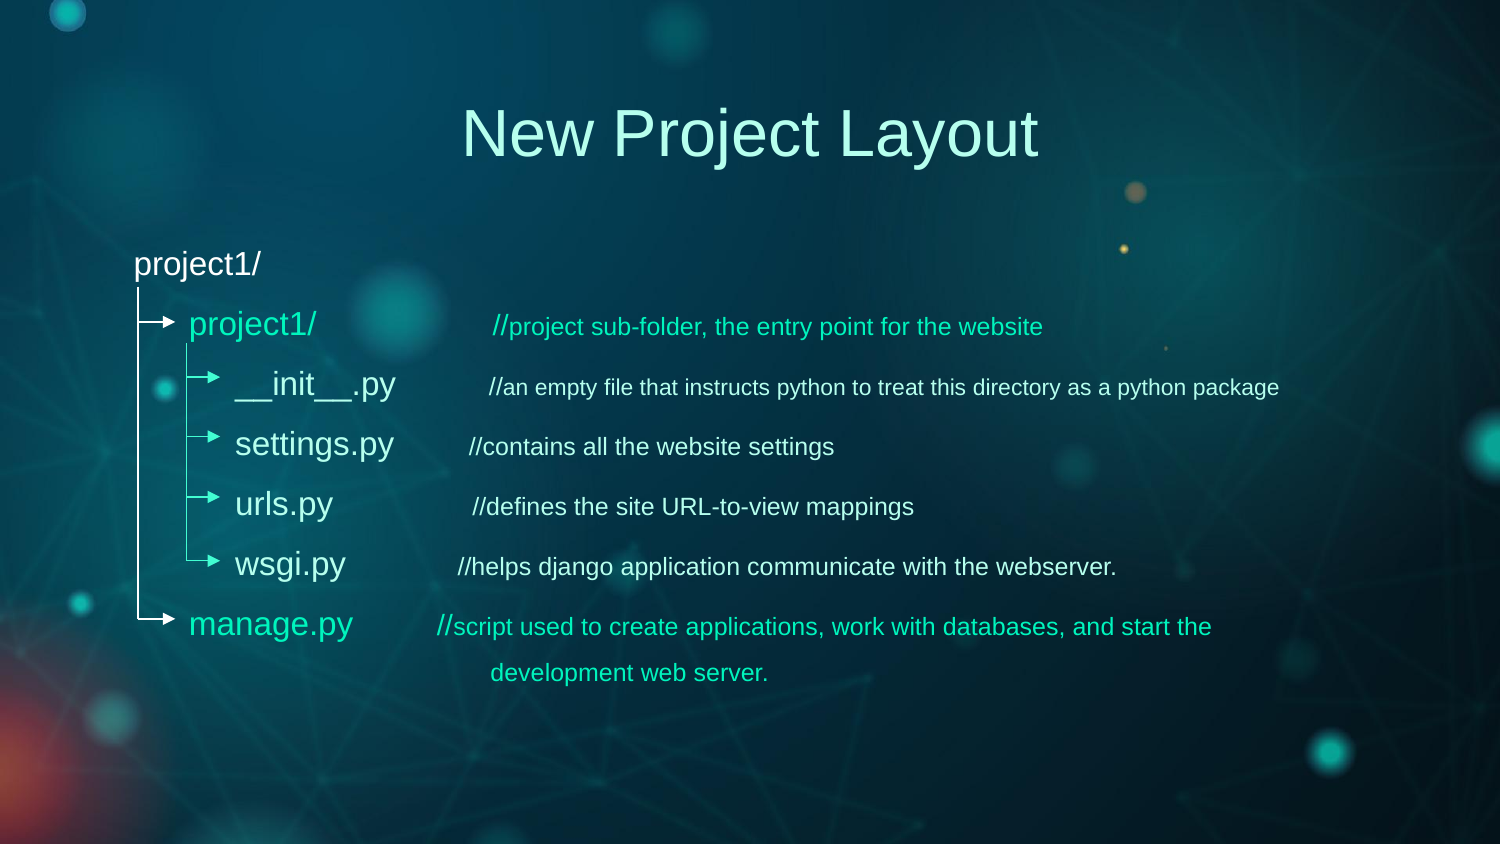

# New Project Layout
project1/
      project1/                   //project sub-folder, the entry point for the website
           __init__.py          //an empty file that instructs python to treat this directory as a python package
           settings.py        //contains all the website settings
           urls.py               //defines the site URL-to-view mappings
           wsgi.py            //helps django application communicate with the webserver.
      manage.py         //script used to create applications, work with databases, and start the
                                                   development web server.